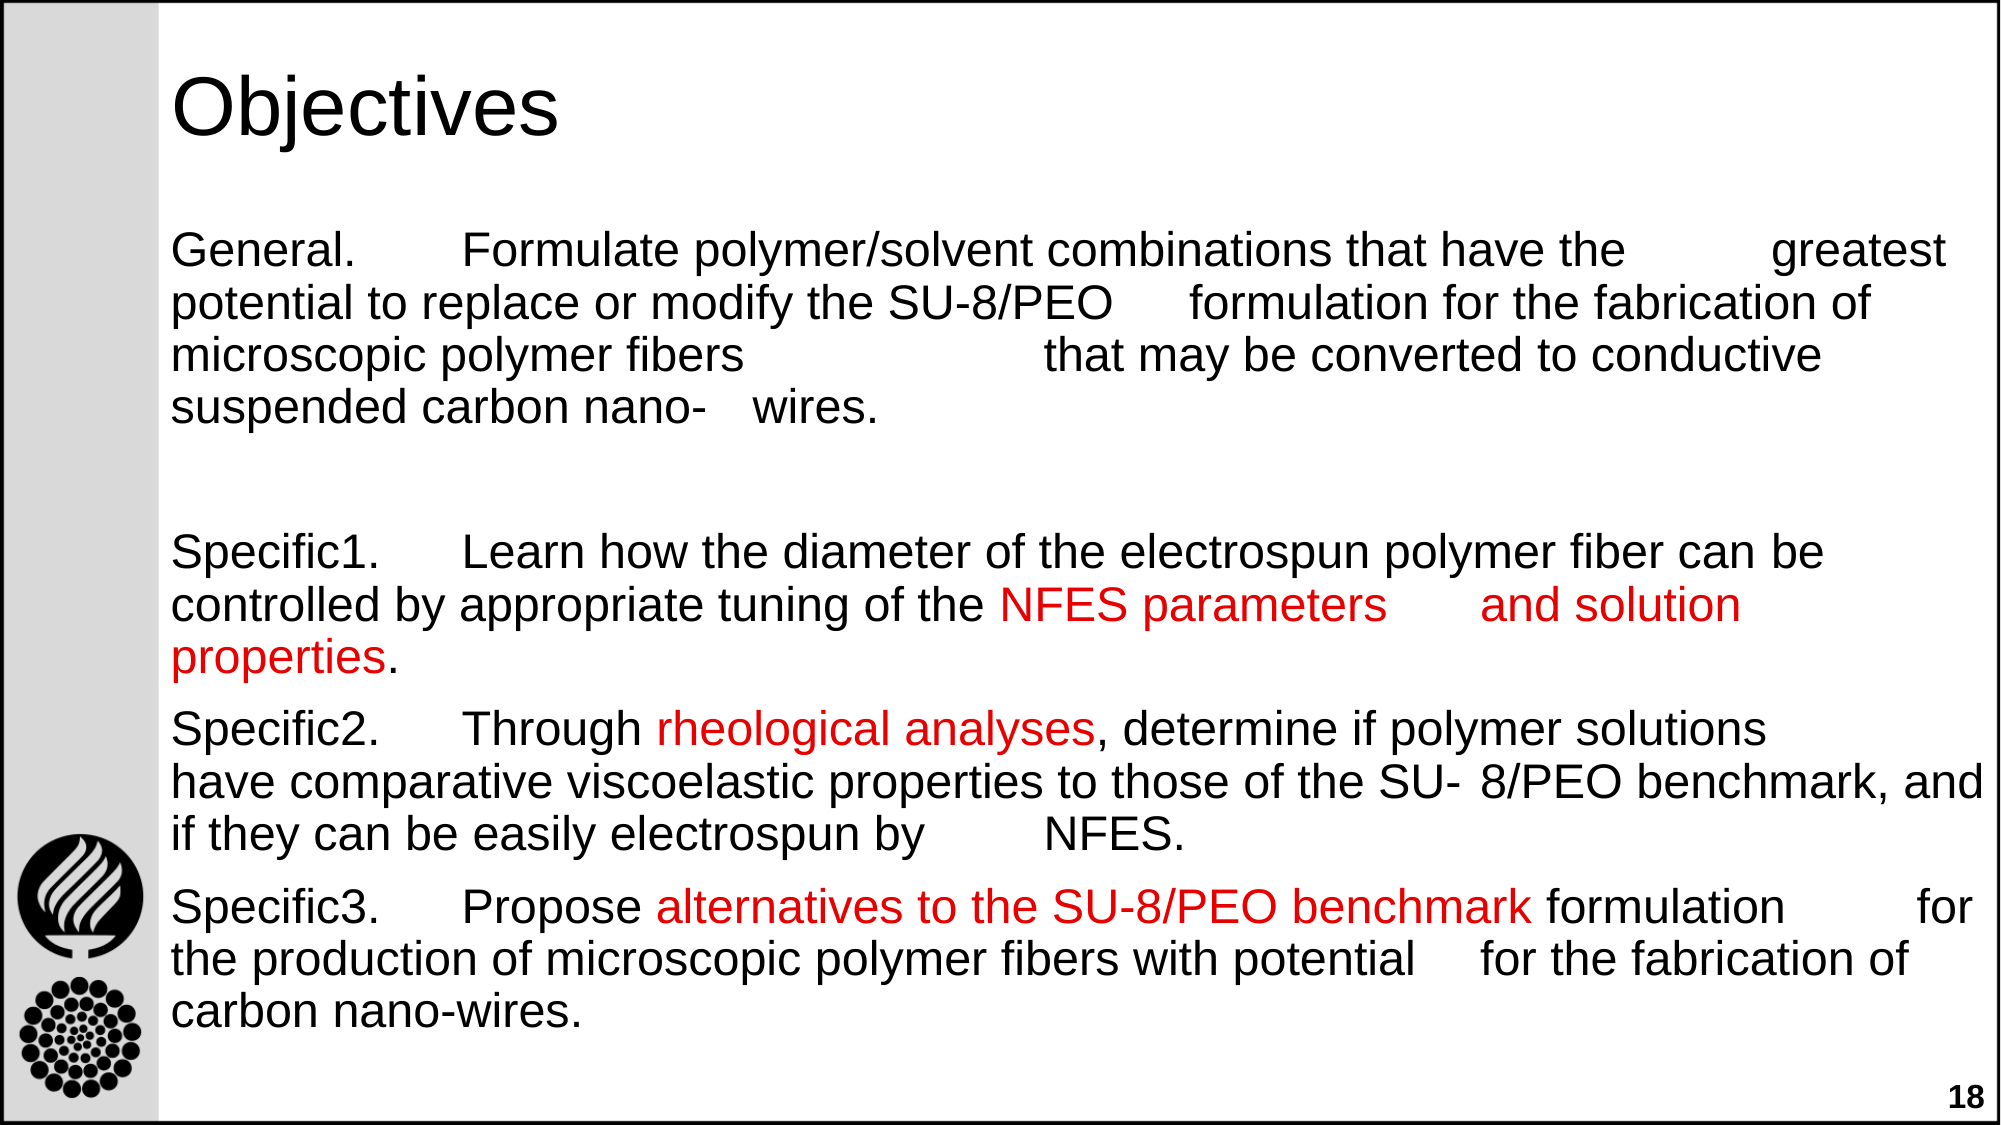

# Objectives
General.	Formulate polymer/solvent combinations that have the 				greatest potential to replace or modify the SU-8/PEO 				formulation for the fabrication of microscopic polymer fibers 			that may be converted to conductive suspended carbon nano-			wires.

Specific1.	Learn how the diameter of the electrospun polymer fiber can 			be controlled by appropriate tuning of the NFES parameters 			and solution properties.
Specific2.	Through rheological analyses, determine if polymer solutions 			have comparative viscoelastic properties to those of the SU-			8/PEO benchmark, and if they can be easily electrospun by 			NFES.
Specific3.	Propose alternatives to the SU-8/PEO benchmark formulation 			for the production of microscopic polymer fibers with potential 		for the fabrication of carbon nano-wires.
18